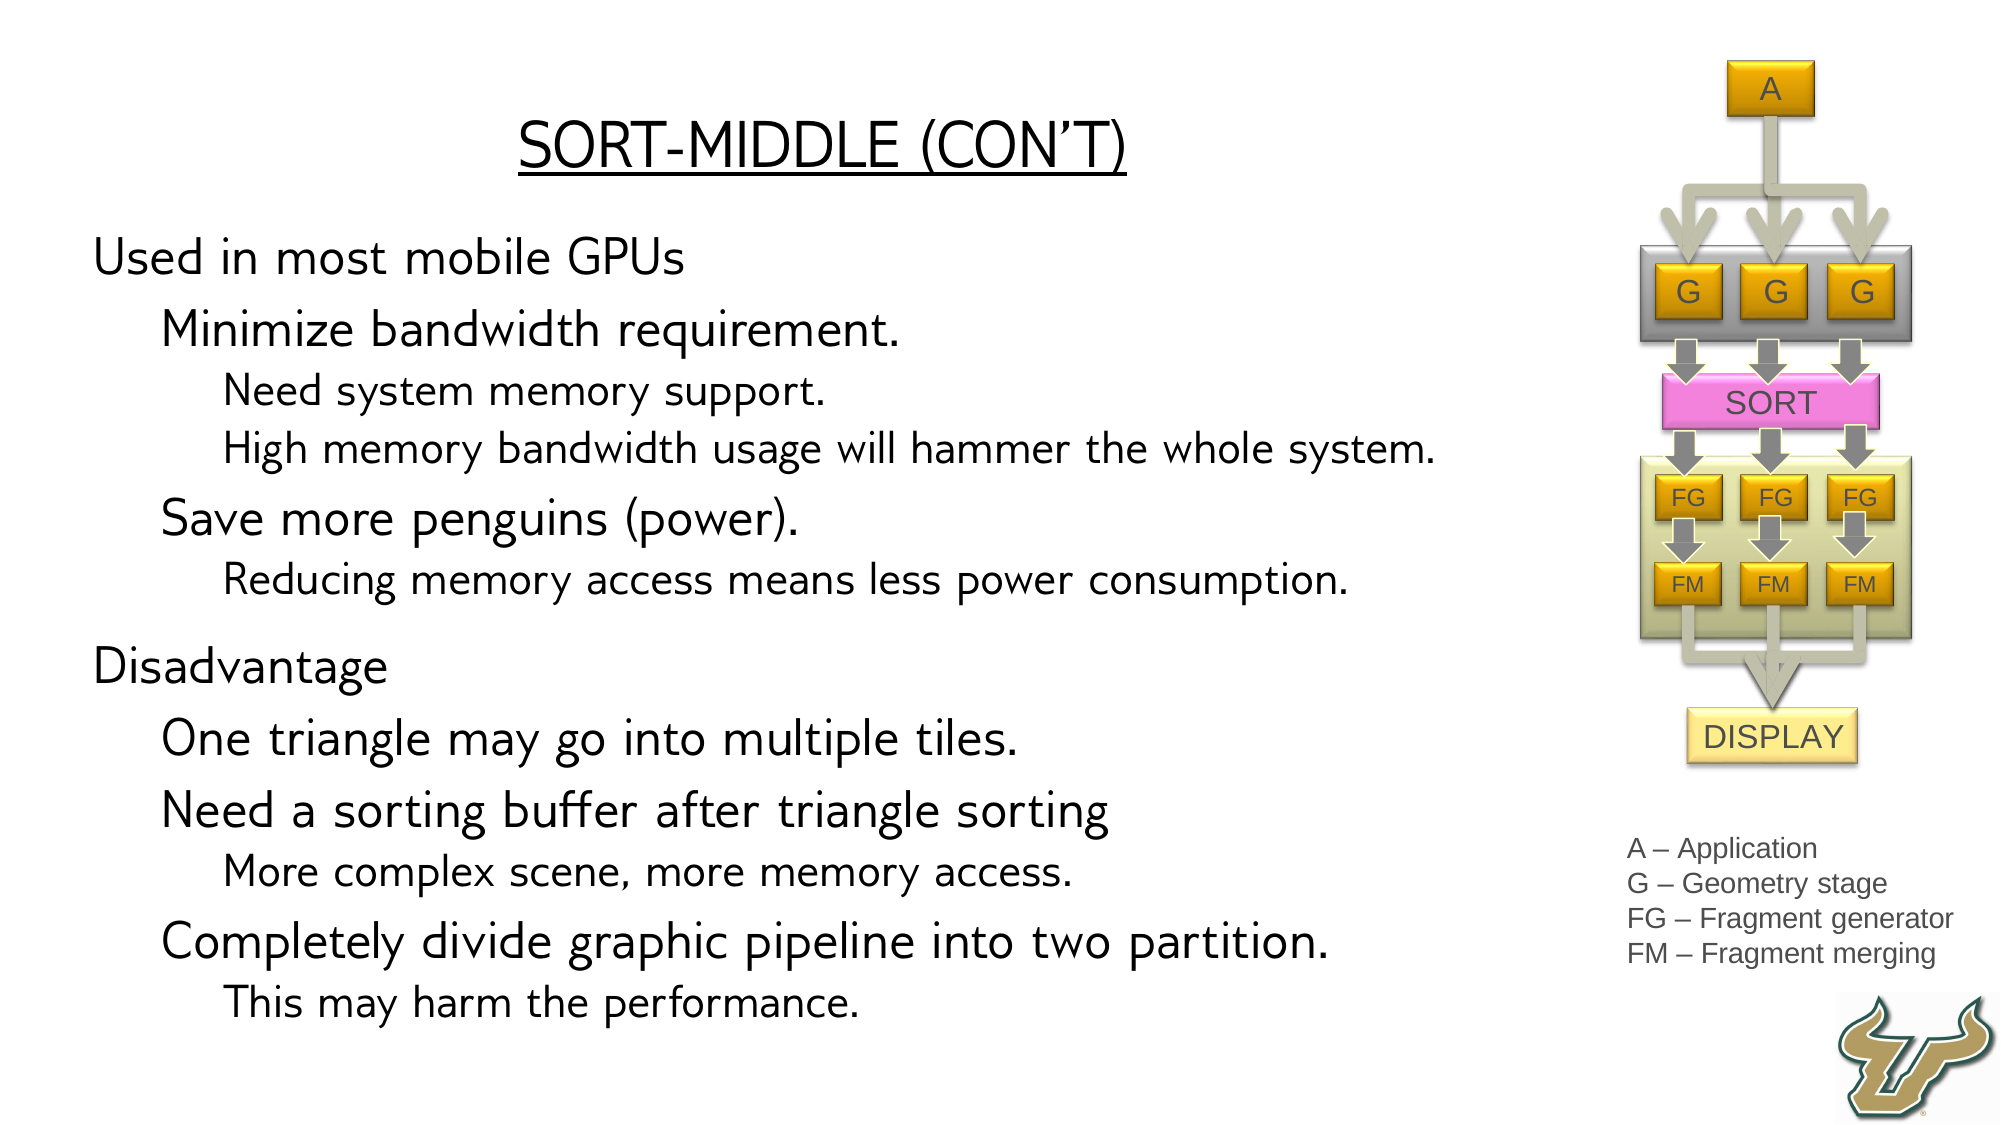

A
Sort-middle (con’t)
Used in most mobile GPUs
Minimize bandwidth requirement.
Need system memory support.
High memory bandwidth usage will hammer the whole system.
Save more penguins (power).
Reducing memory access means less power consumption.
Disadvantage
One triangle may go into multiple tiles.
Need a sorting buffer after triangle sorting
More complex scene, more memory access.
Completely divide graphic pipeline into two partition.
This may harm the performance.

G	G	G

SORT

FG	FG
FG

FM
FM
FM

DISPLAY
A – Application
G – Geometry stage
FG – Fragment generator
FM – Fragment merging